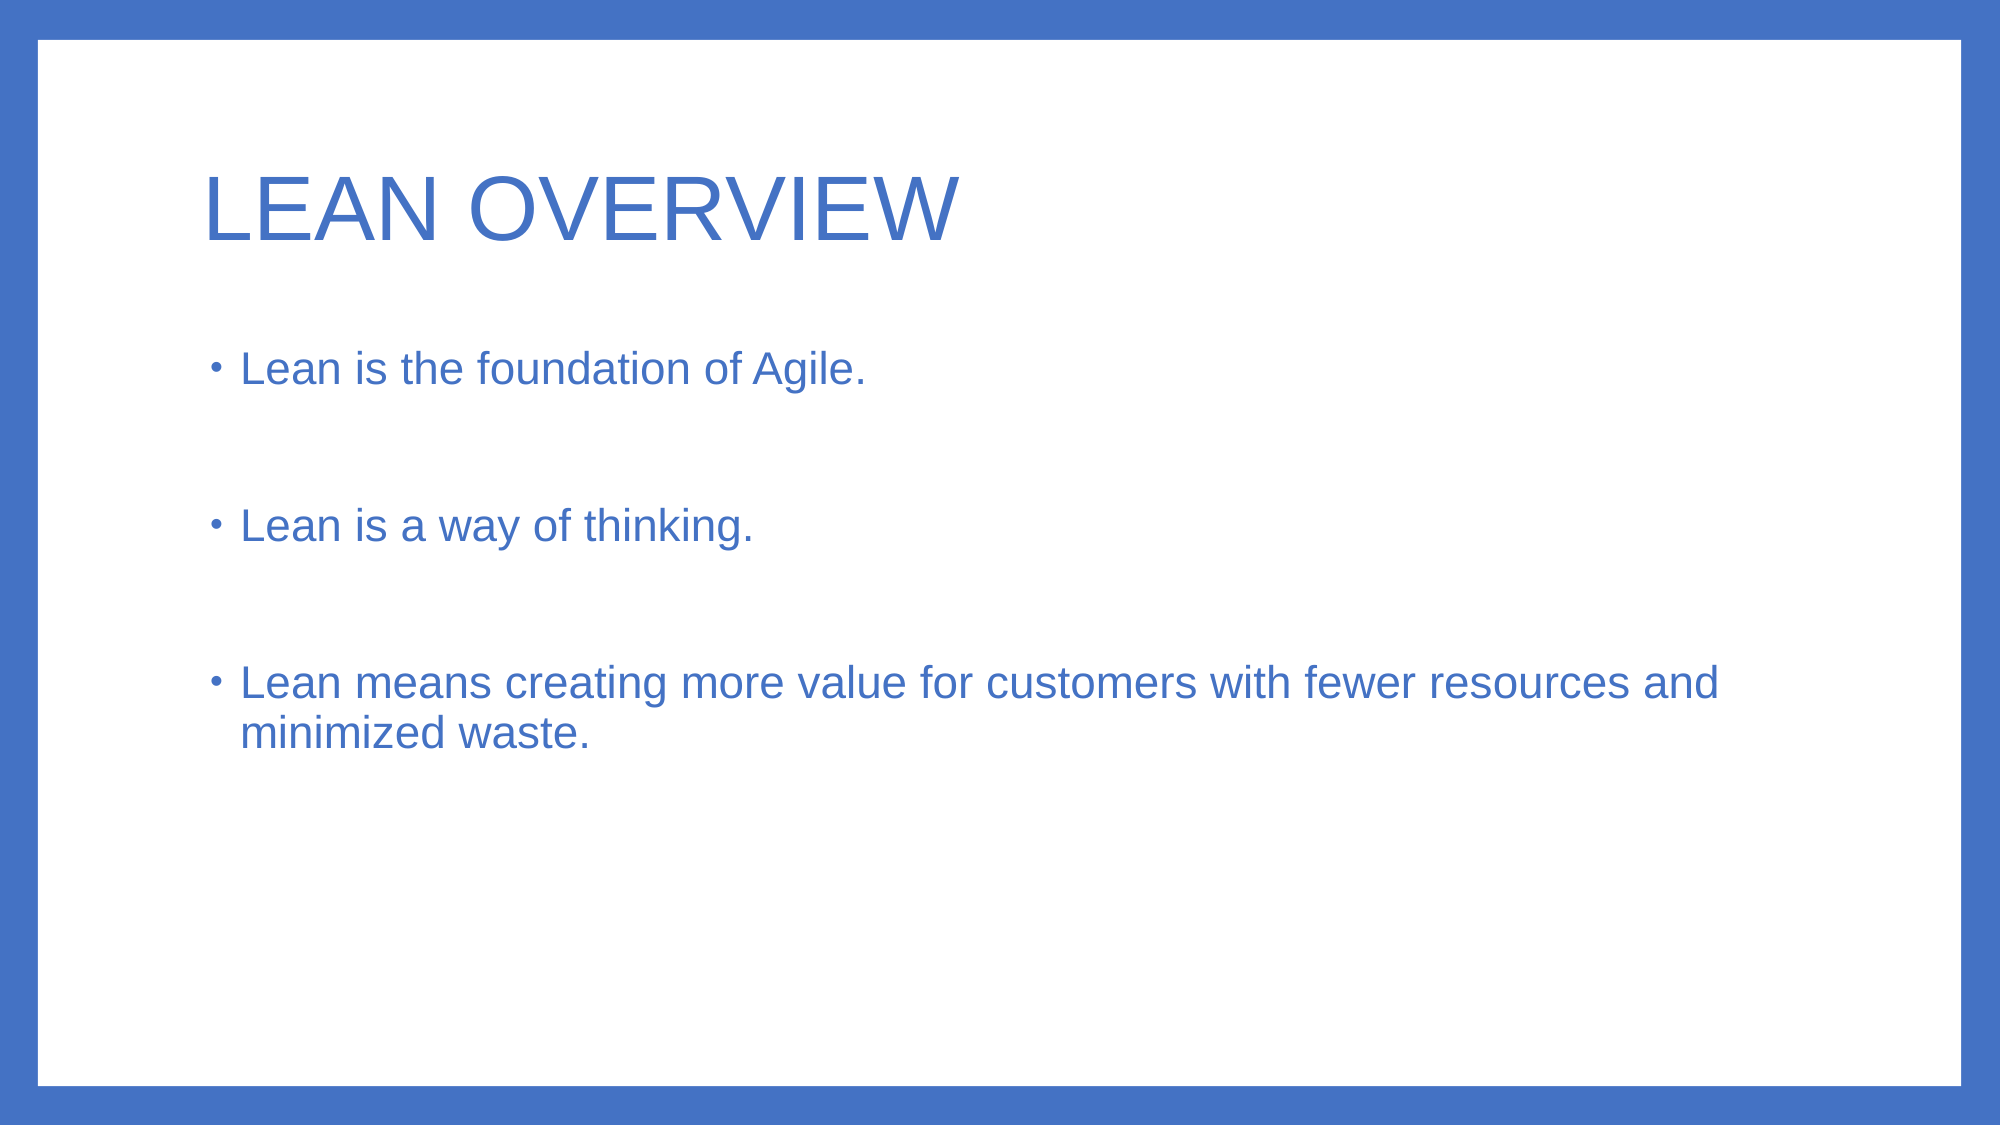

# LEAN OVERVIEW
Lean is the foundation of Agile.

Lean is a way of thinking.

Lean means creating more value for customers with fewer resources and minimized waste.